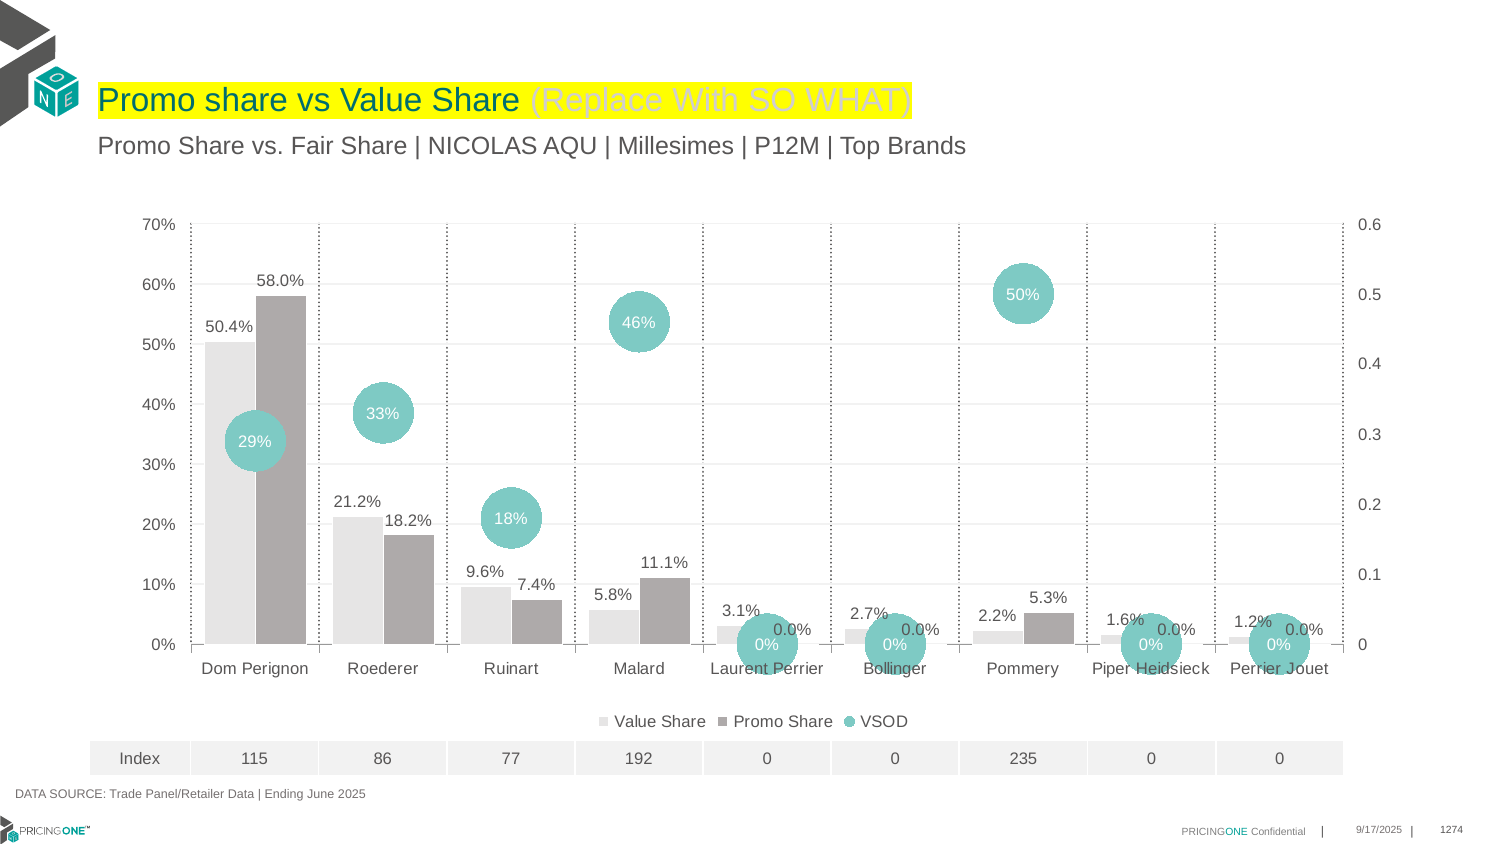

# Promo share vs Value Share (Replace With SO WHAT)
Promo Share vs. Fair Share | NICOLAS AQU | Millesimes | P12M | Top Brands

### Chart

| Category | Value Share | Promo Share | VSOD |
|---|---|---|---|
| Dom Perignon | 0.5038930891622201 | 0.5804891158290783 | 0.29 |
| Roederer | 0.211726016797511 | 0.18167159365761892 | 0.33 |
| Ruinart | 0.09609401447616592 | 0.07390486428379468 | 0.18 |
| Malard | 0.0580013863588735 | 0.11126041386723999 | 0.46 |
| Laurent Perrier | 0.031031870133638548 | 0.0 | 0.0 |
| Bollinger | 0.02663098673286799 | 0.0 | 0.0 |
| Pommery | 0.022407428304289653 | 0.05267401236226821 | 0.5 |
| Piper Heidsieck | 0.01587864523721245 | 0.0 | 0.0 |
| Perrier Jouet | 0.011896893588896233 | 0.0 | 0.0 |
| Index | 115 | 86 | 77 | 192 | 0 | 0 | 235 | 0 | 0 |
| --- | --- | --- | --- | --- | --- | --- | --- | --- | --- |
DATA SOURCE: Trade Panel/Retailer Data | Ending June 2025

9/17/2025
1274